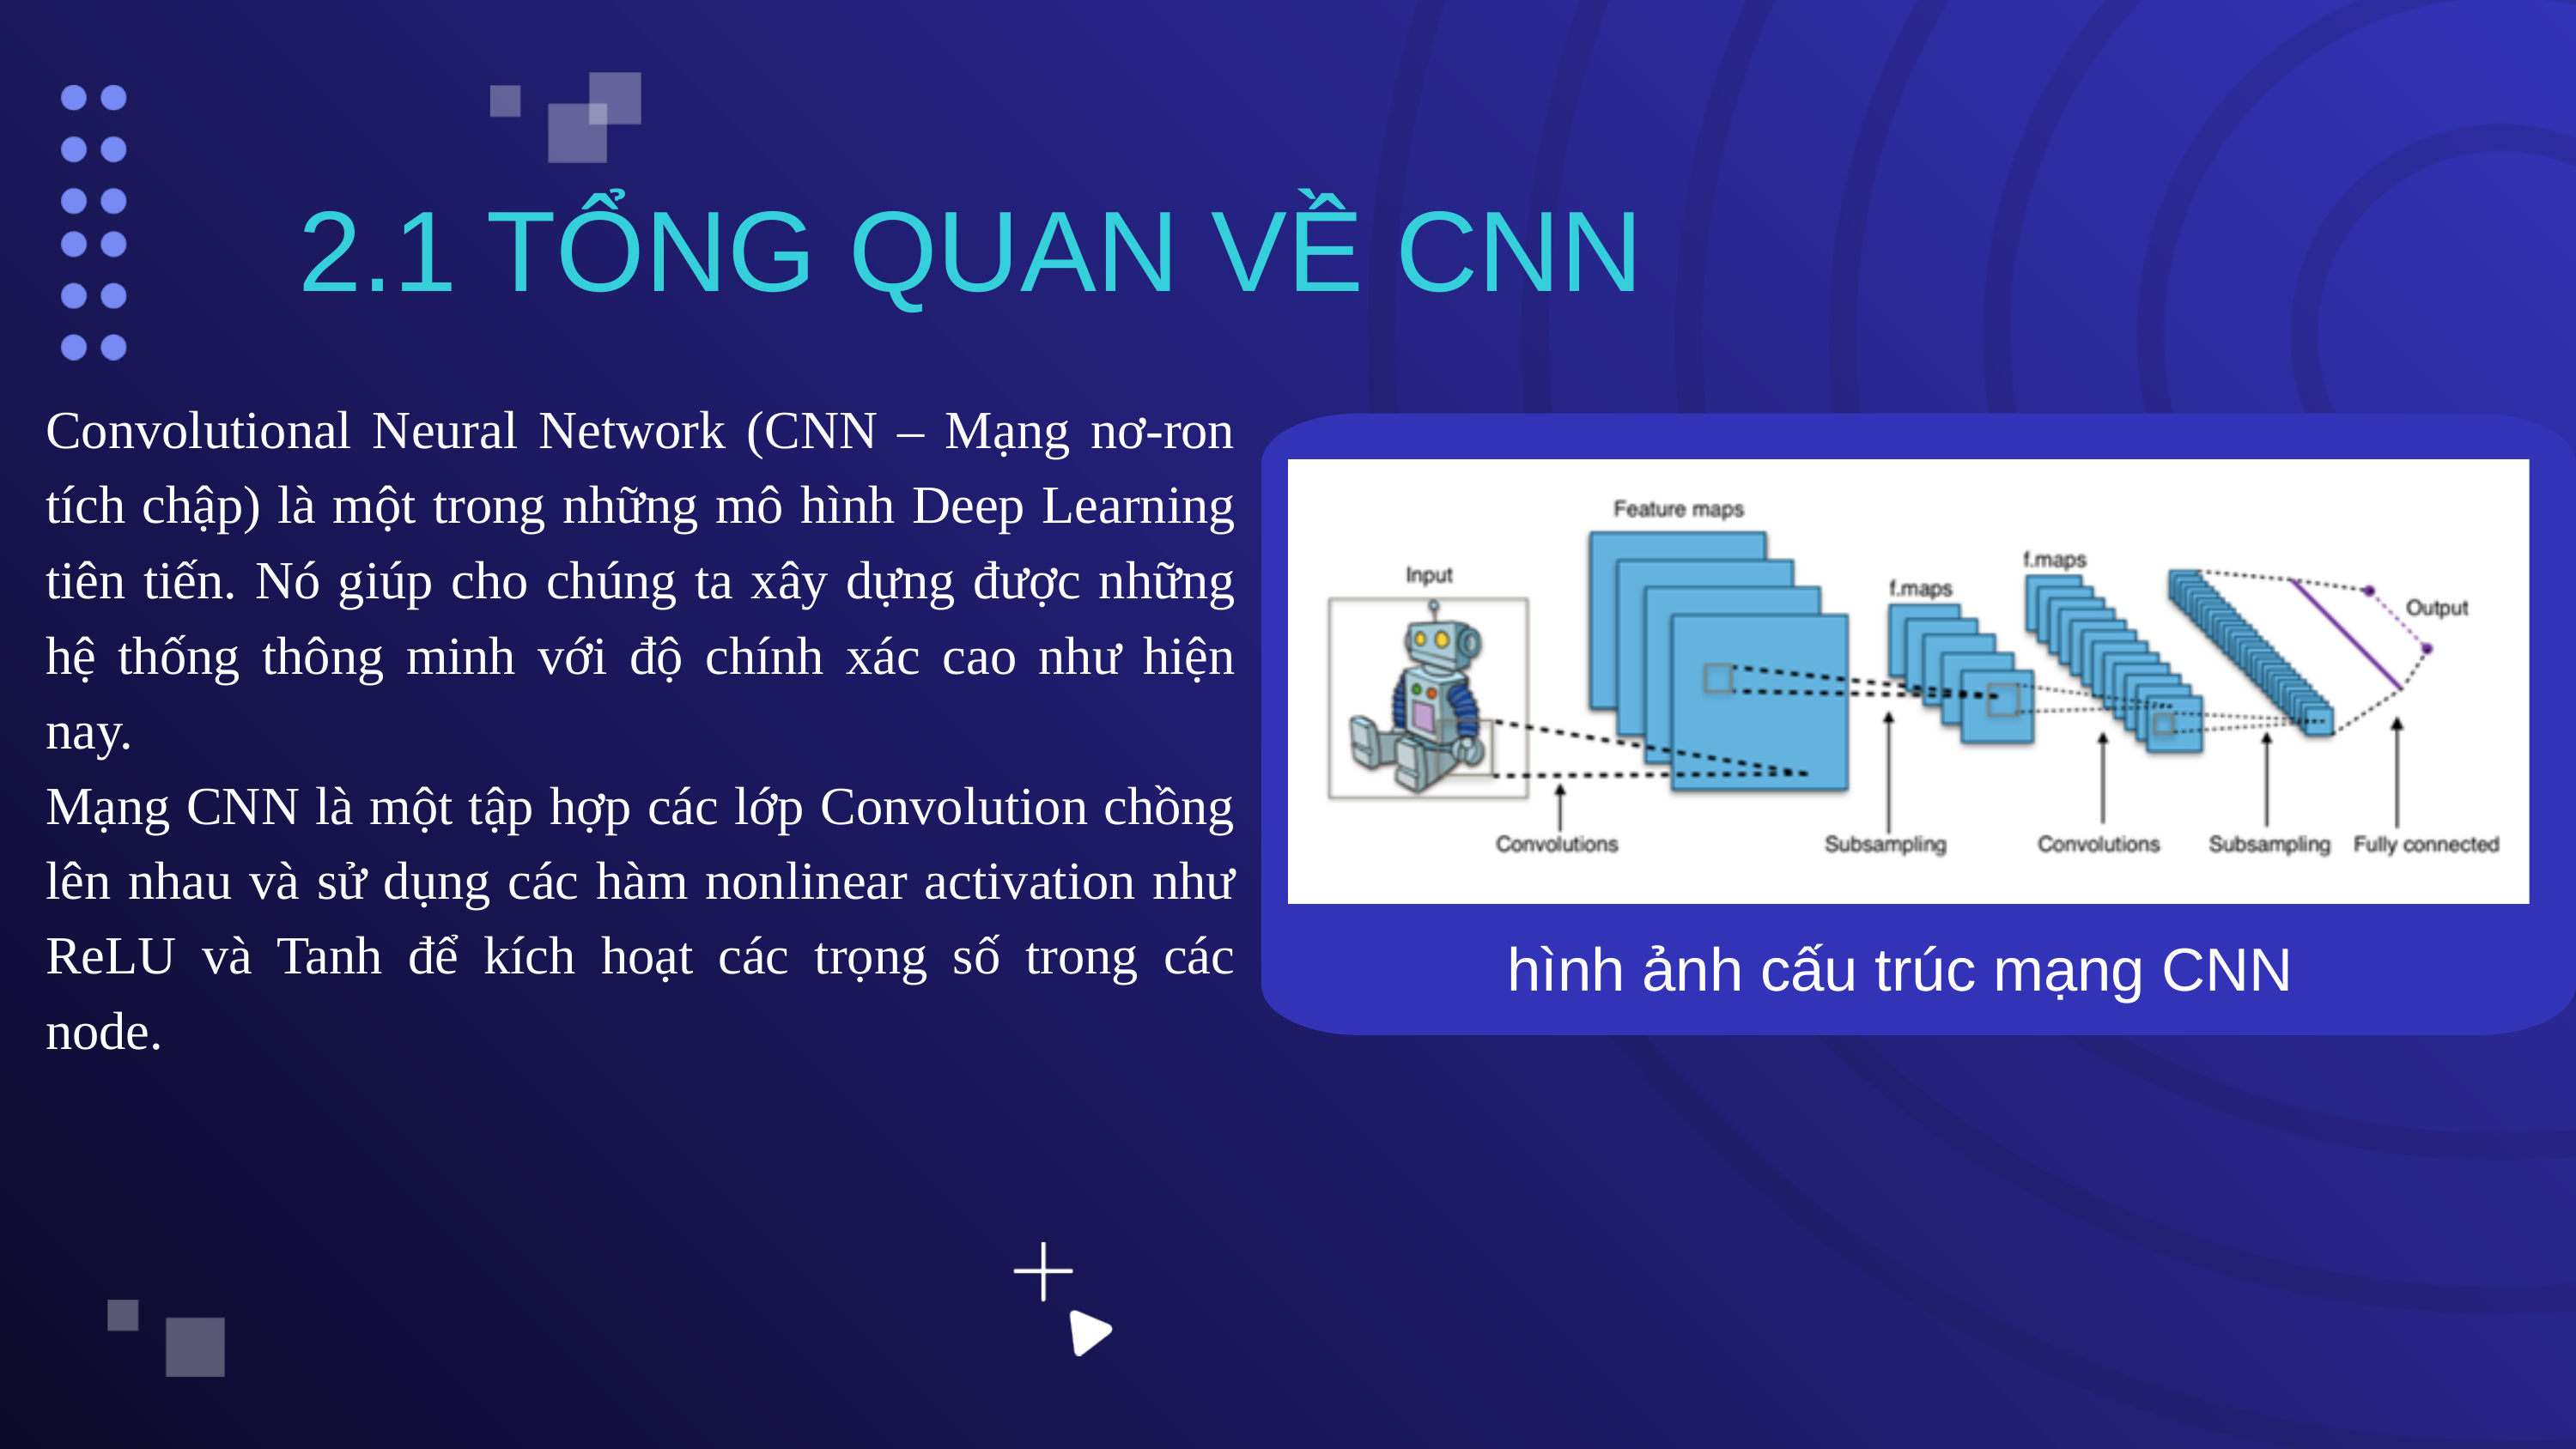

2.1 TỔNG QUAN VỀ CNN
Convolutional Neural Network (CNN – Mạng nơ-ron tích chập) là một trong những mô hình Deep Learning tiên tiến. Nó giúp cho chúng ta xây dựng được những hệ thống thông minh với độ chính xác cao như hiện nay.
Mạng CNN là một tập hợp các lớp Convolution chồng lên nhau và sử dụng các hàm nonlinear activation như ReLU và Tanh để kích hoạt các trọng số trong các node.

 hình ảnh cấu trúc mạng CNN